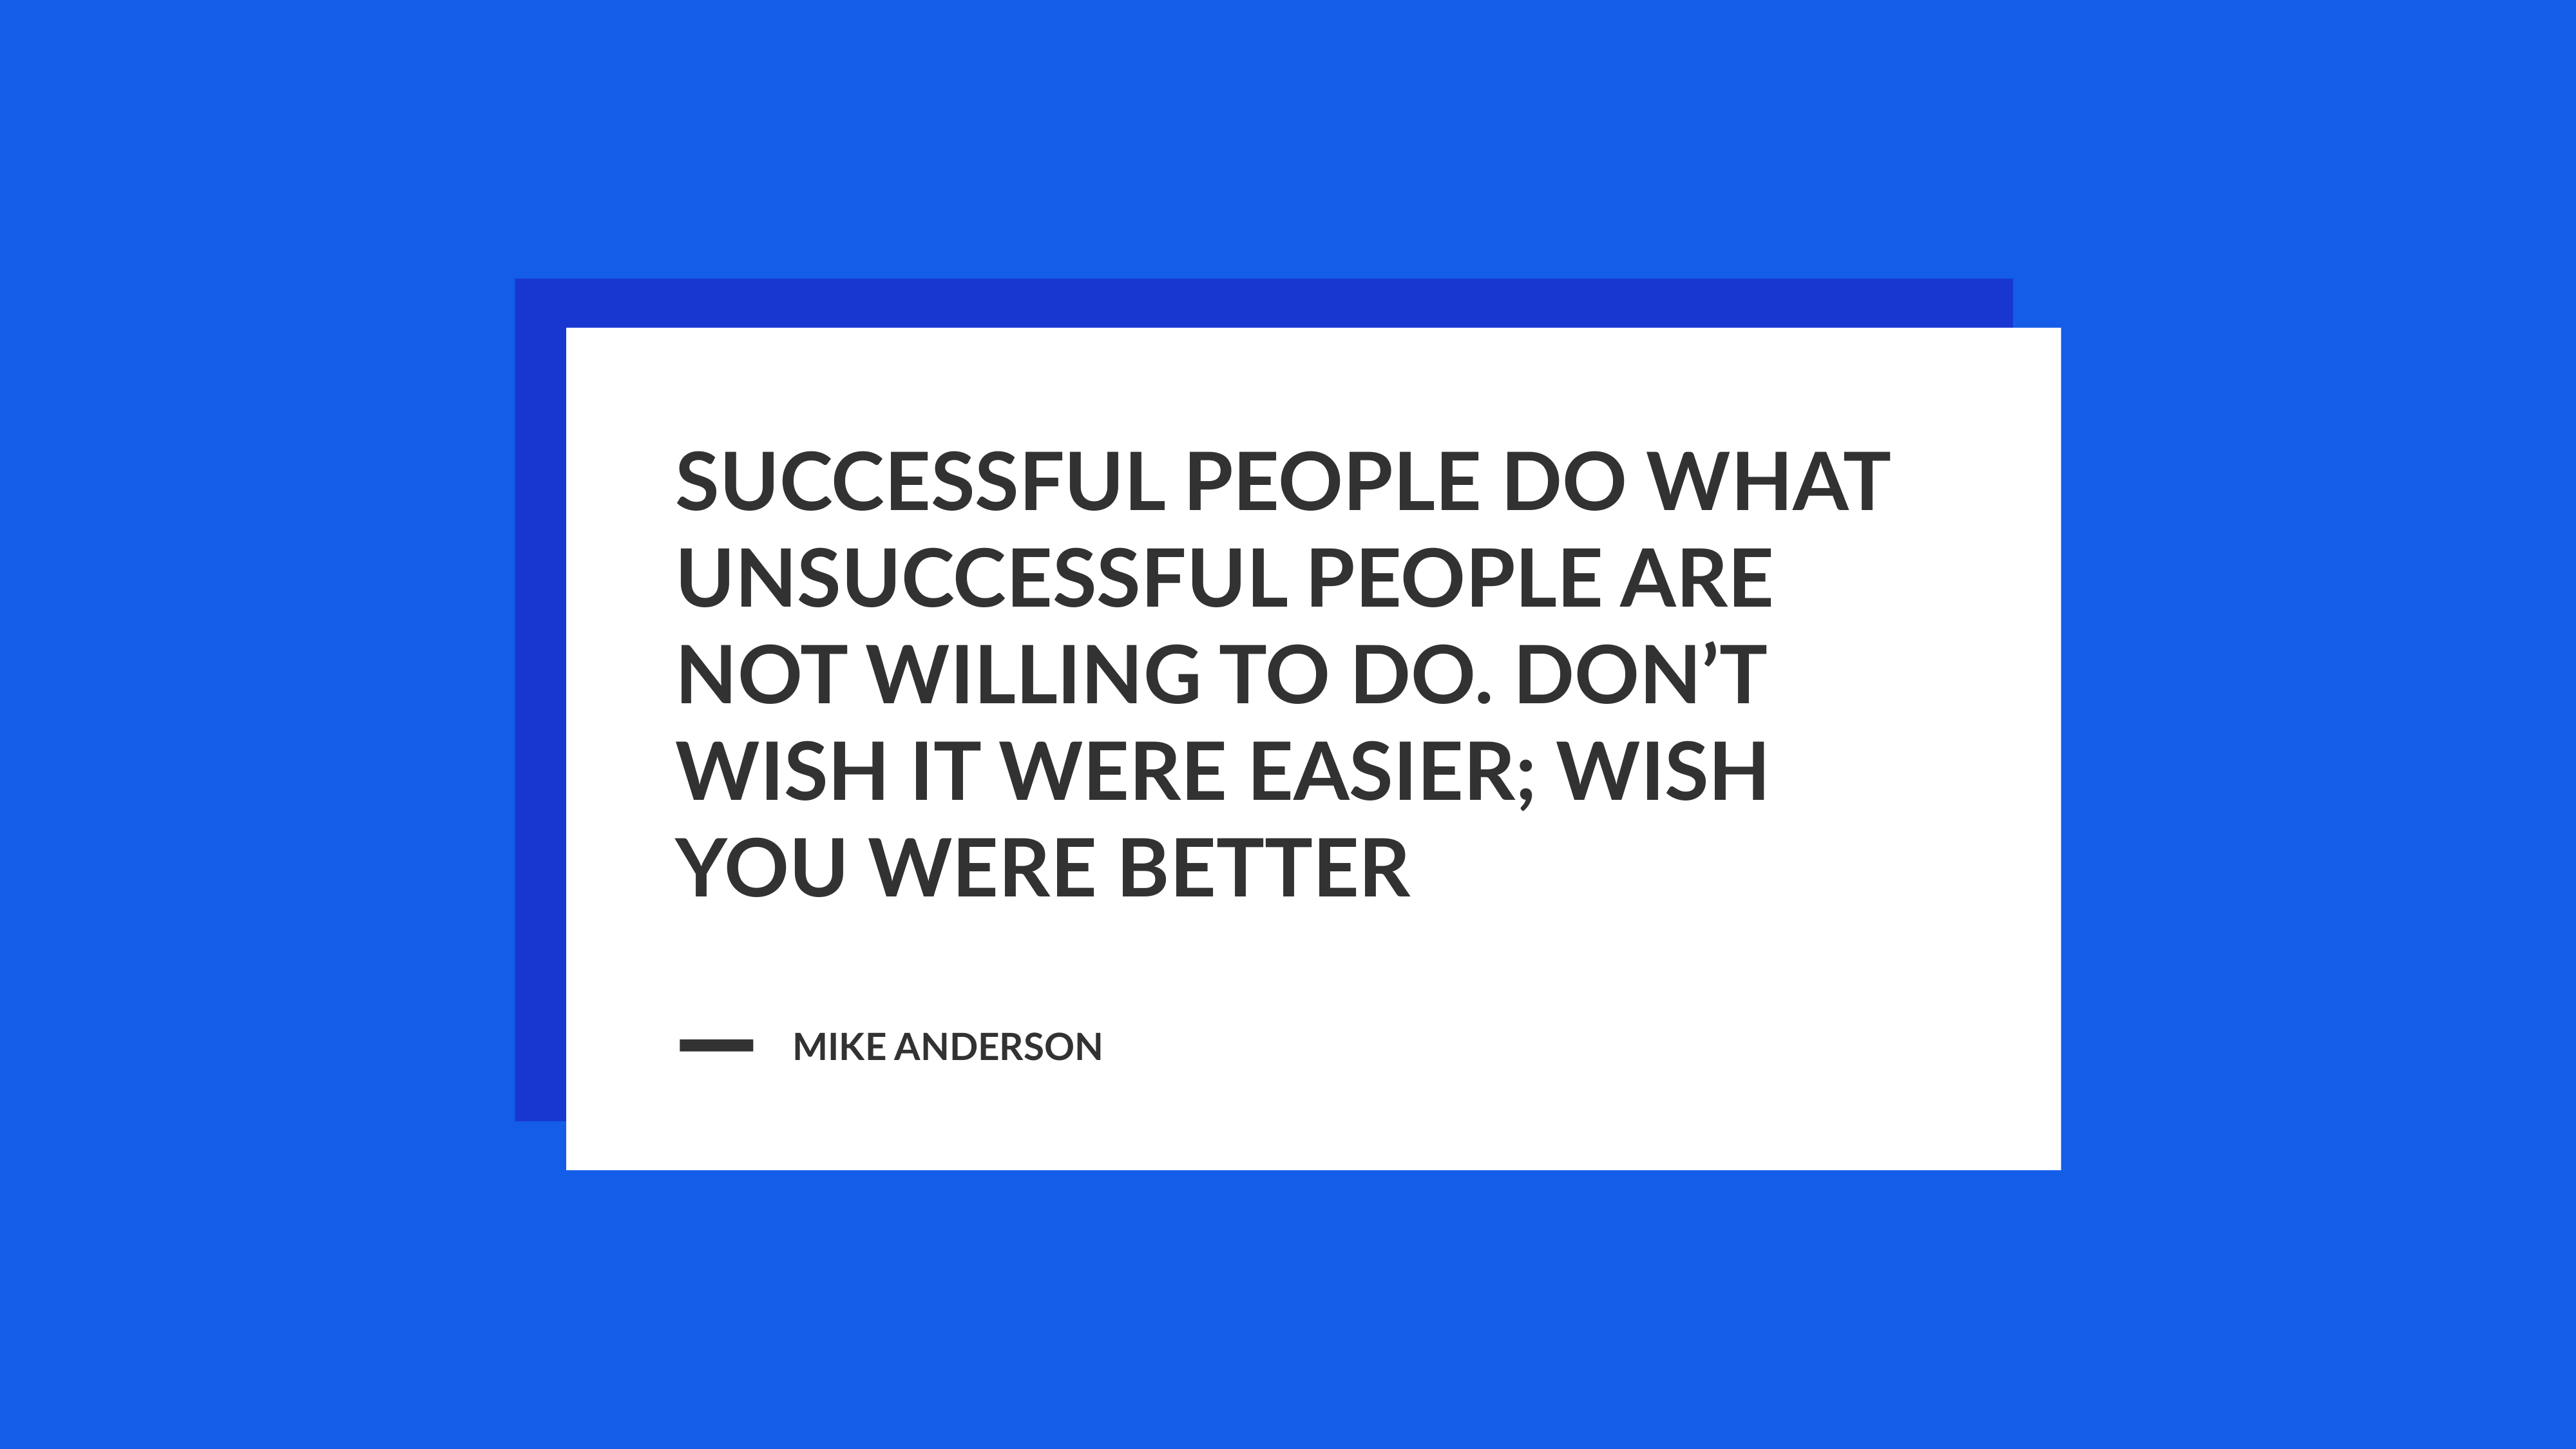

SUCCESSFUL PEOPLE DO WHAT UNSUCCESSFUL PEOPLE ARE NOT WILLING TO DO. DON’T WISH IT WERE EASIER; WISH YOU WERE BETTER
MIKE ANDERSON